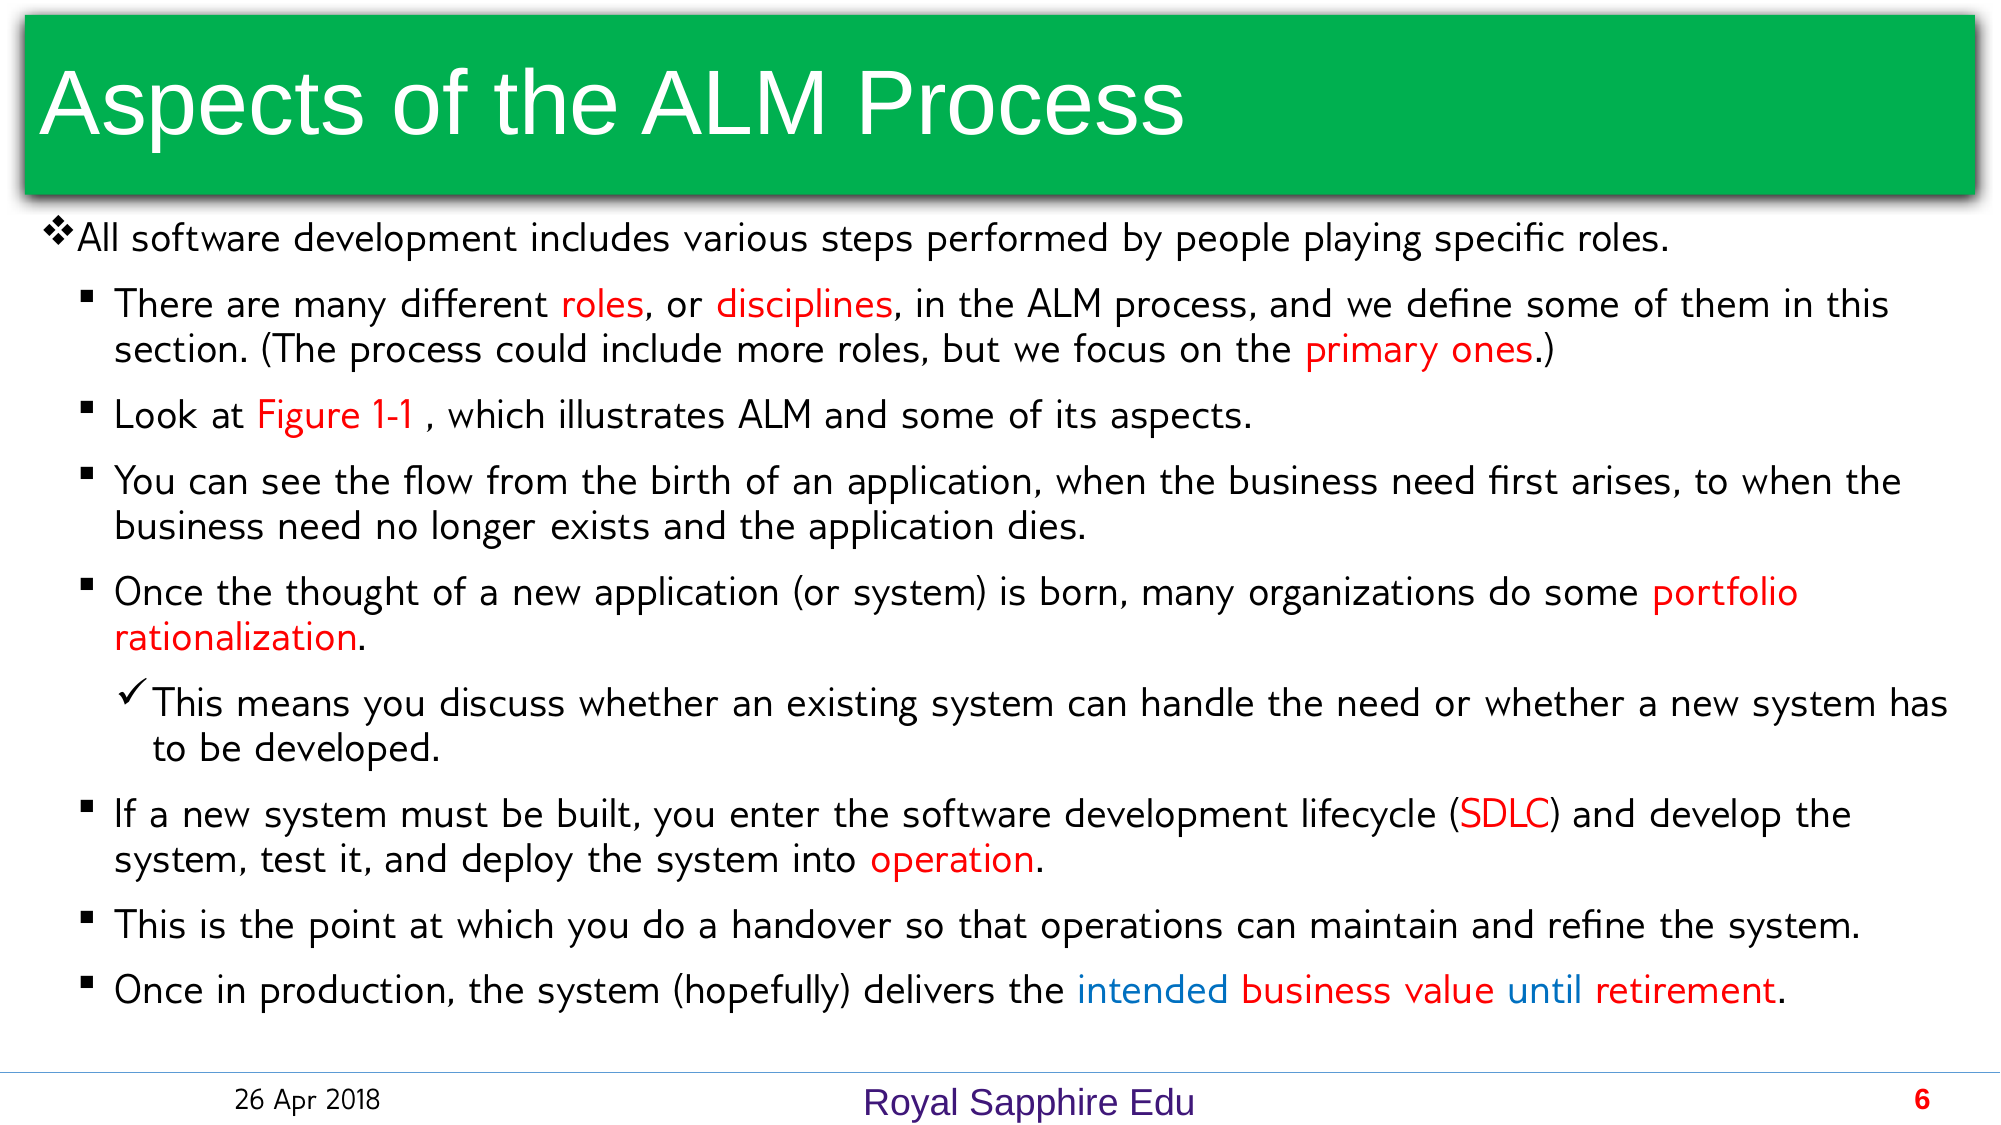

# Aspects of the ALM Process
All software development includes various steps performed by people playing specific roles.
There are many different roles, or disciplines, in the ALM process, and we define some of them in this section. (The process could include more roles, but we focus on the primary ones.)
Look at Figure 1-1 , which illustrates ALM and some of its aspects.
You can see the flow from the birth of an application, when the business need first arises, to when the business need no longer exists and the application dies.
Once the thought of a new application (or system) is born, many organizations do some portfolio rationalization.
This means you discuss whether an existing system can handle the need or whether a new system has to be developed.
If a new system must be built, you enter the software development lifecycle (SDLC) and develop the system, test it, and deploy the system into operation.
This is the point at which you do a handover so that operations can maintain and refine the system.
Once in production, the system (hopefully) delivers the intended business value until retirement.
26 Apr 2018
6